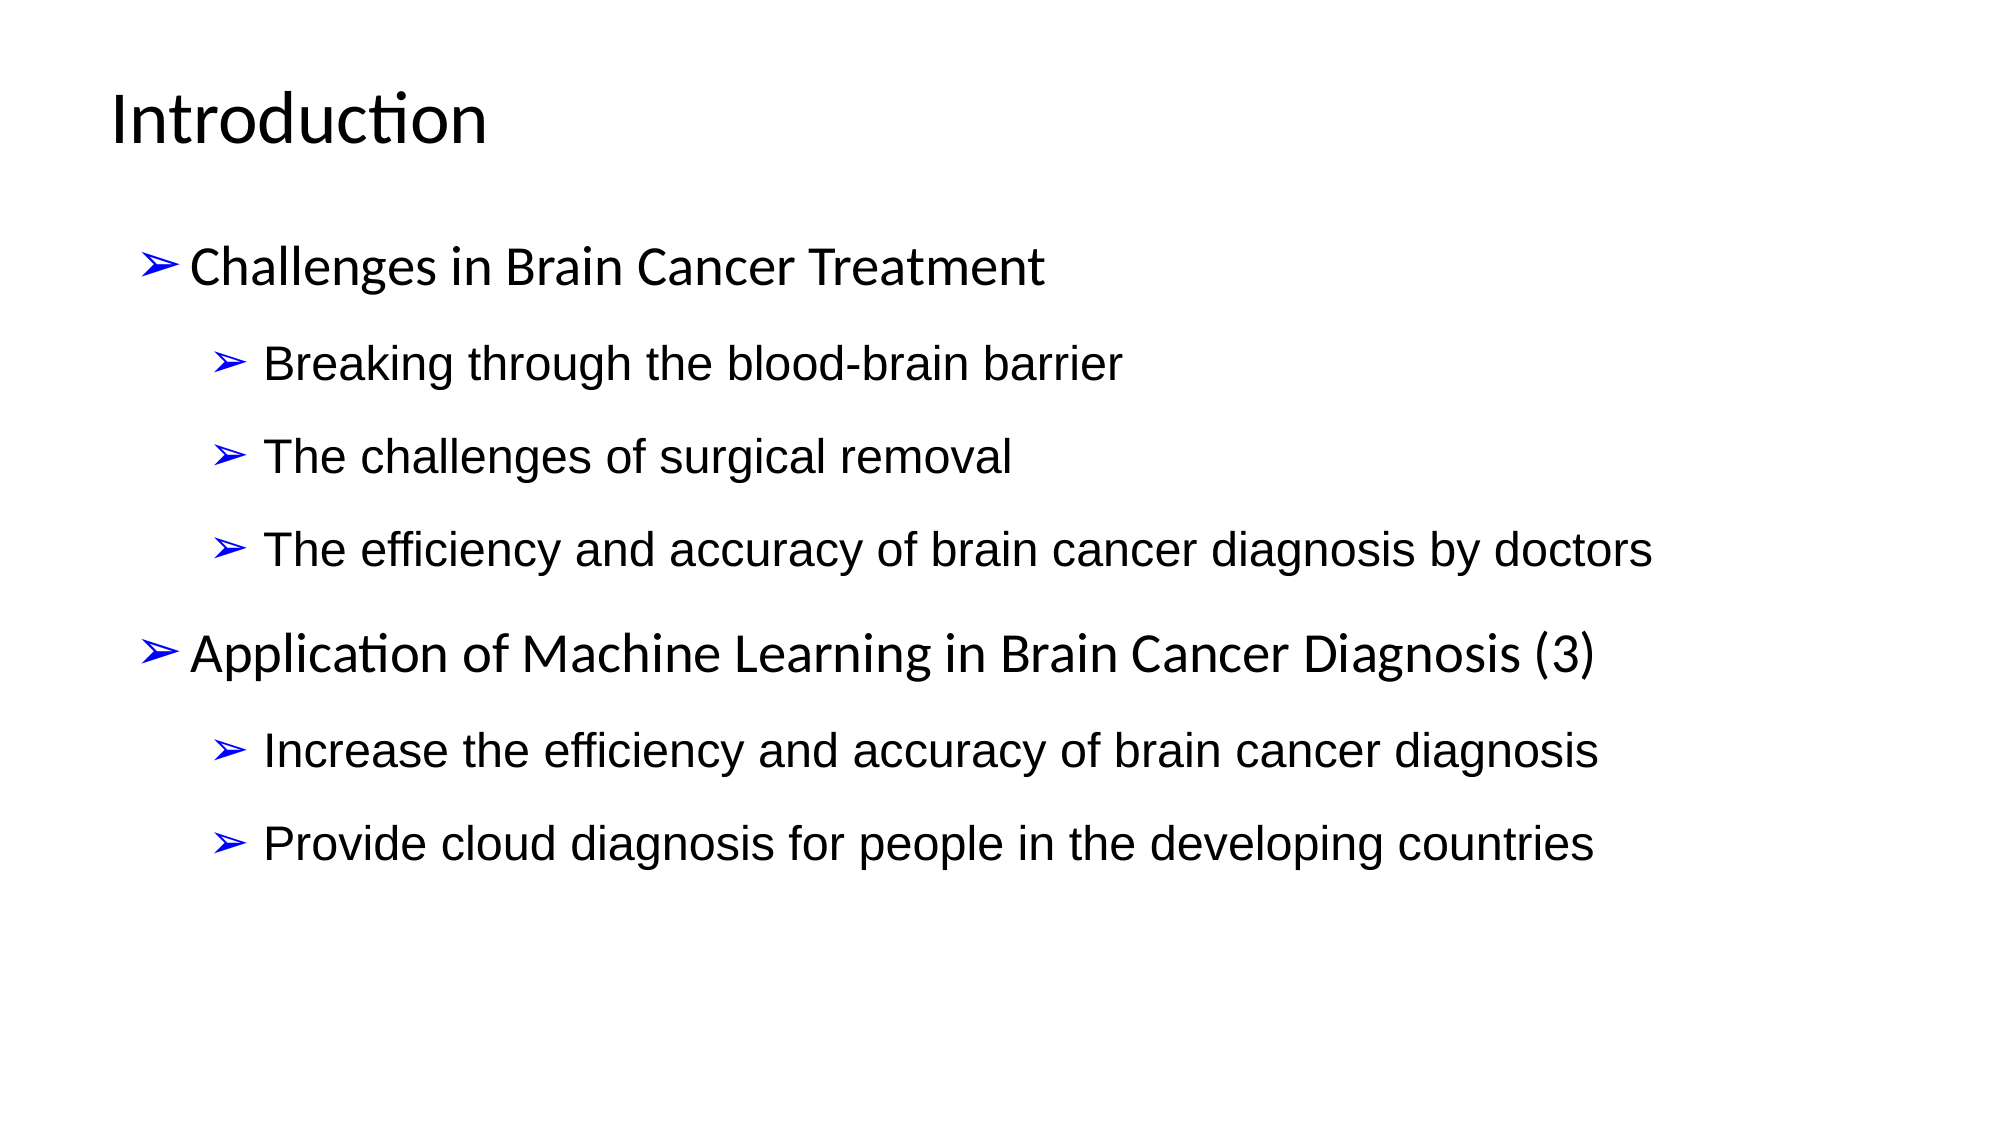

# Introduction
Challenges in Brain Cancer Treatment
Breaking through the blood-brain barrier
The challenges of surgical removal
The efficiency and accuracy of brain cancer diagnosis by doctors
Application of Machine Learning in Brain Cancer Diagnosis (3)
Increase the efficiency and accuracy of brain cancer diagnosis
Provide cloud diagnosis for people in the developing countries